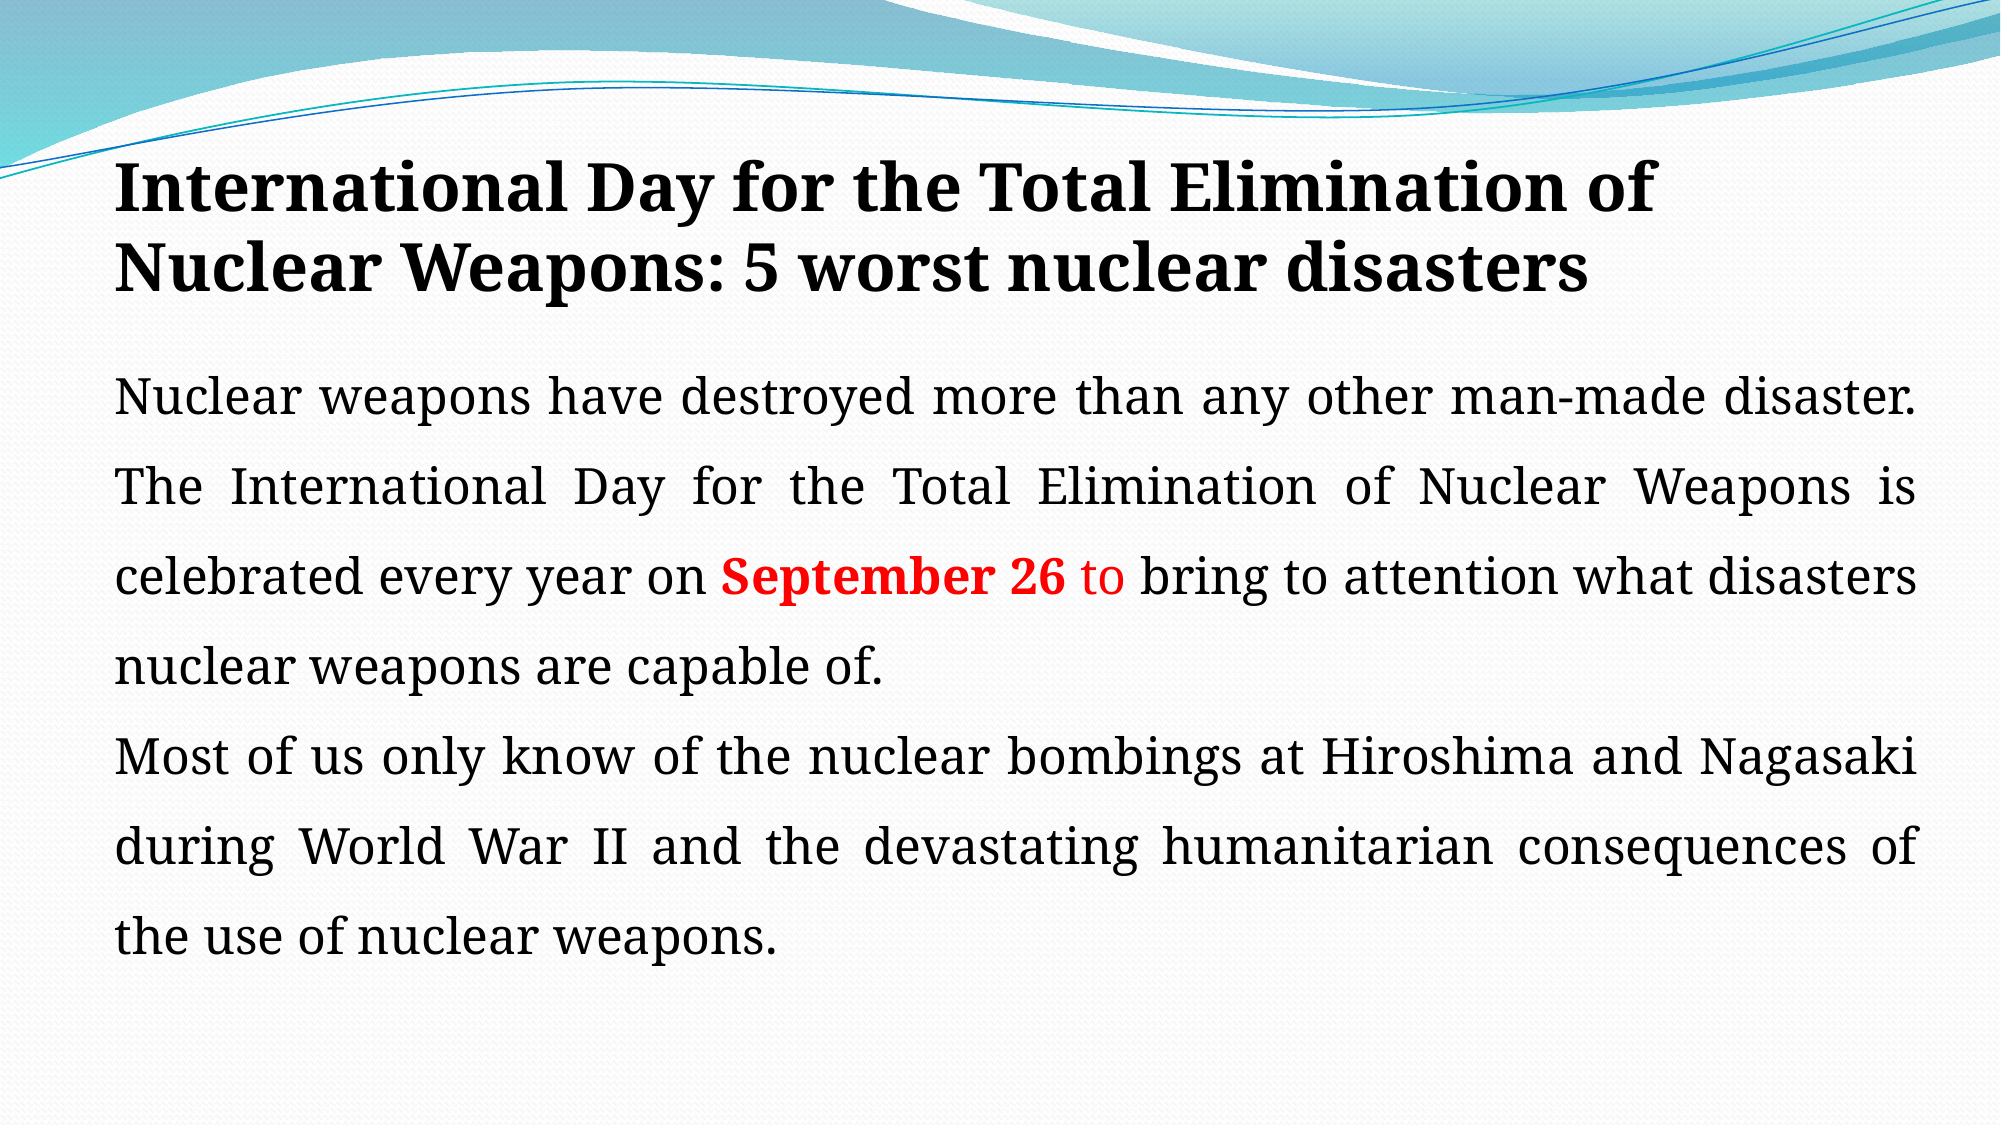

International Day for the Total Elimination of Nuclear Weapons: 5 worst nuclear disasters
Nuclear weapons have destroyed more than any other man-made disaster. The International Day for the Total Elimination of Nuclear Weapons is celebrated every year on September 26 to bring to attention what disasters nuclear weapons are capable of.
Most of us only know of the nuclear bombings at Hiroshima and Nagasaki during World War II and the devastating humanitarian consequences of the use of nuclear weapons.